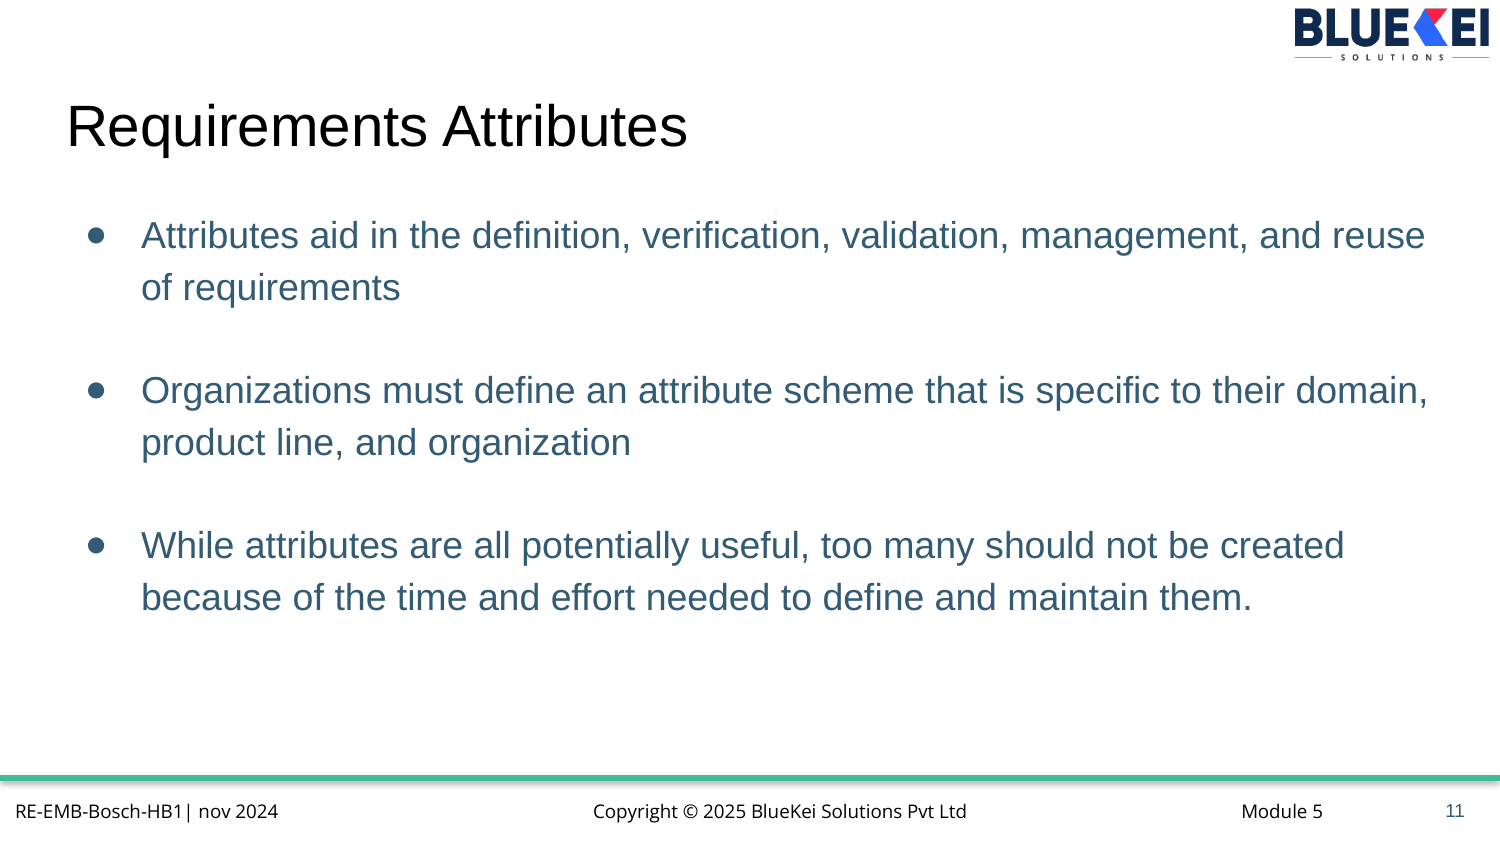

# Requirements Attributes
Attributes aid in the definition, verification, validation, management, and reuse of requirements

Organizations must define an attribute scheme that is specific to their domain, product line, and organization

While attributes are all potentially useful, too many should not be created because of the time and effort needed to define and maintain them.

11